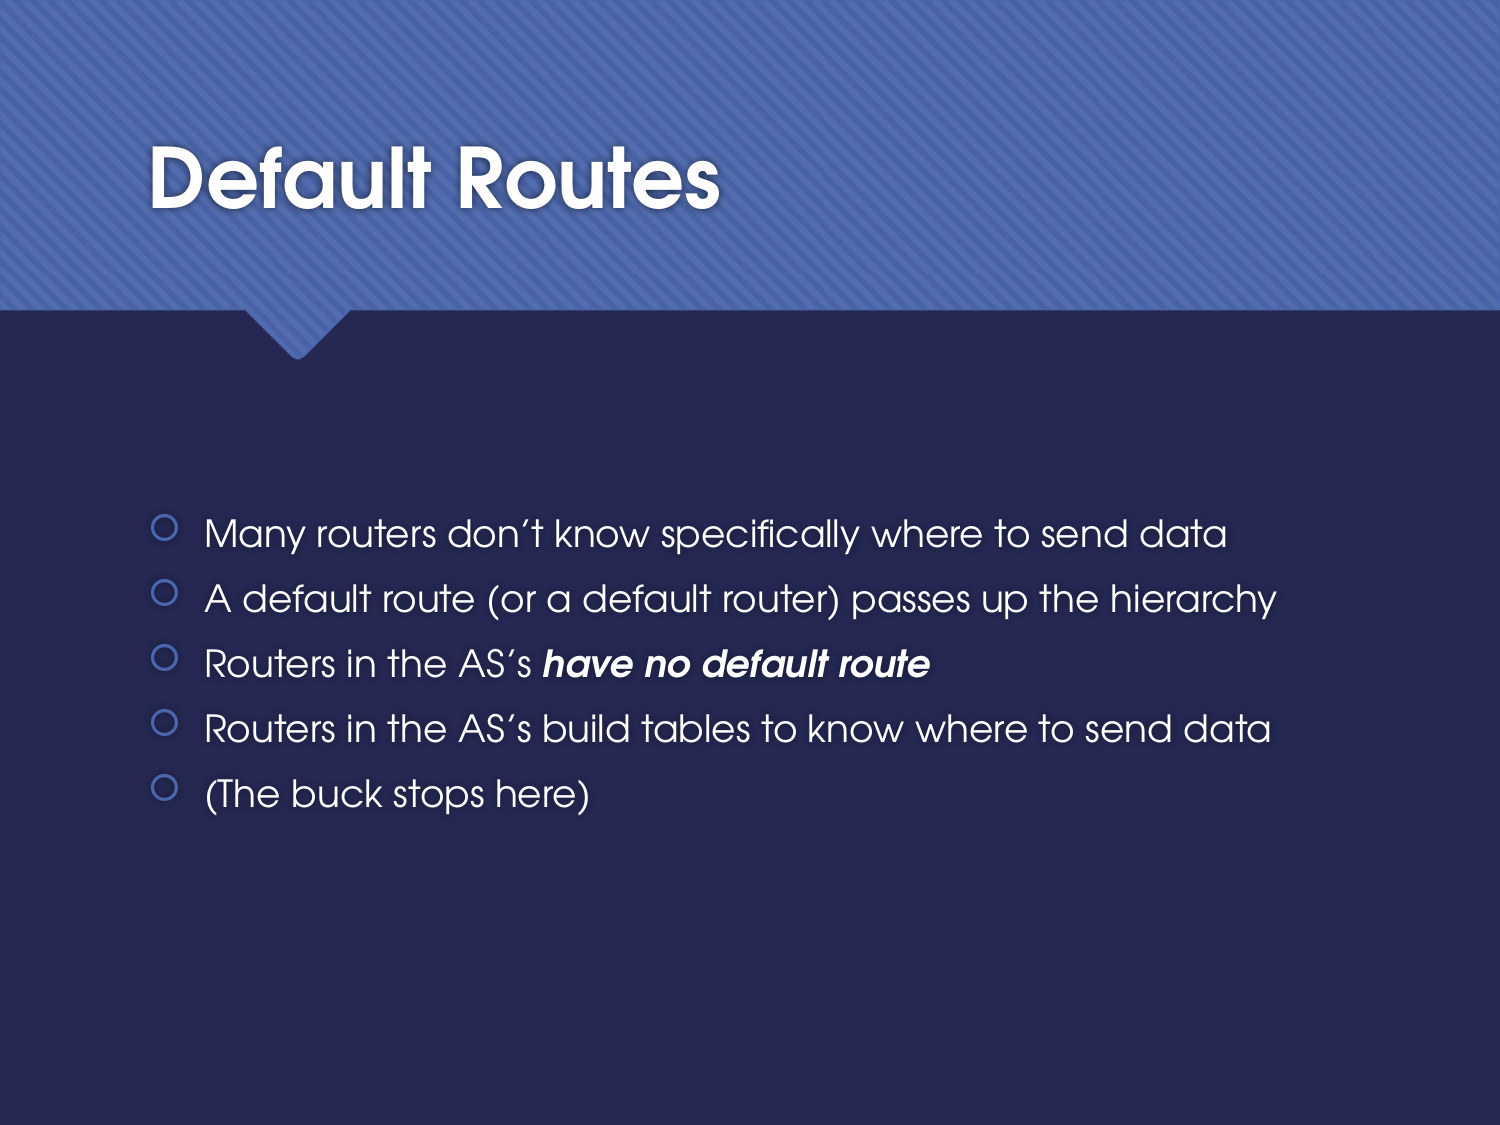

# Default Routes
Many routers don’t know specifically where to send data
A default route (or a default router) passes up the hierarchy
Routers in the AS’s have no default route
Routers in the AS’s build tables to know where to send data
(The buck stops here)